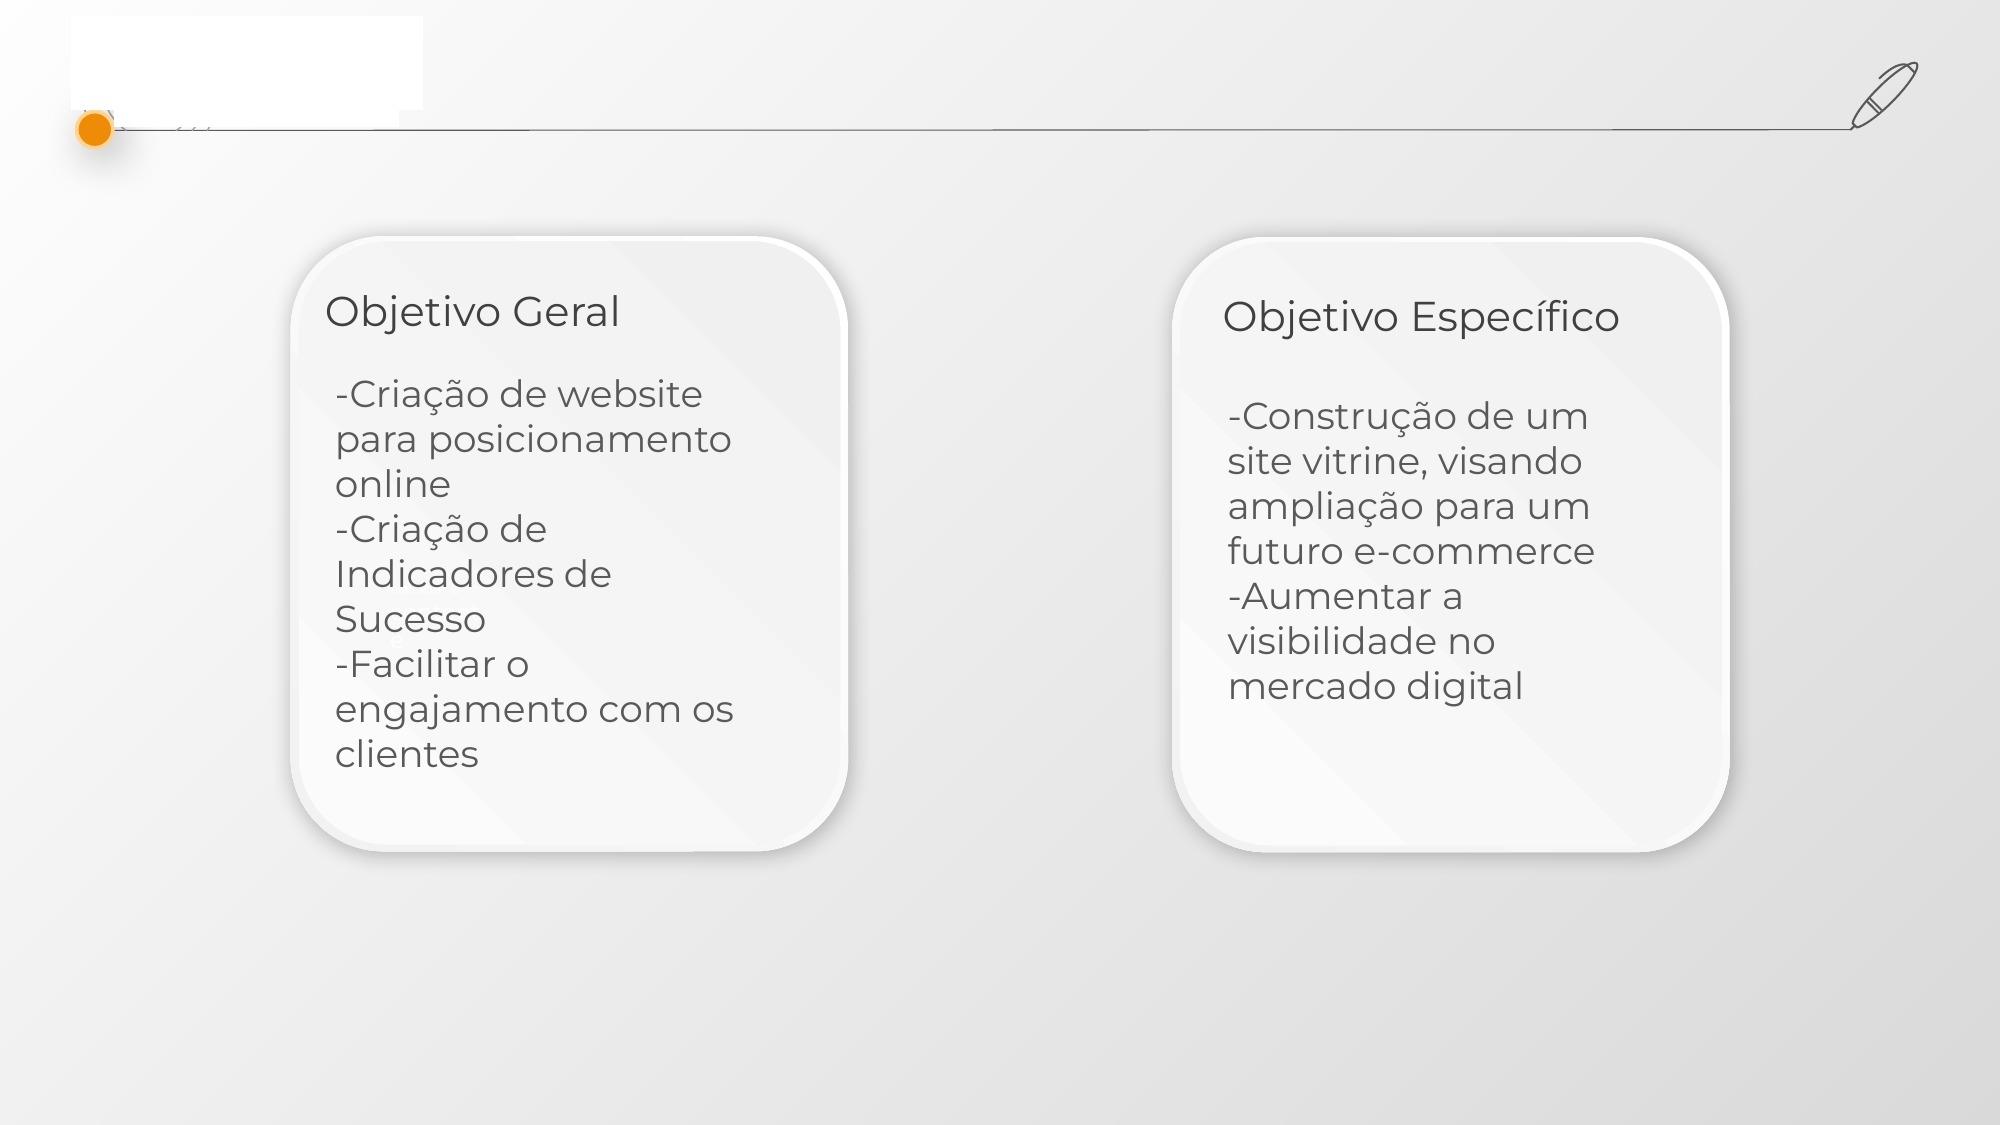

Objetivo Geral

Objetivo Específico
-Construção de um site vitrine, visando ampliação para um futuro e-commerce
-Aumentar a visibilidade no mercado digital

-Criação de website para posicionamento online
-Criação de Indicadores de Sucesso
-Facilitar o engajamento com os clientes
adicioar à
contente